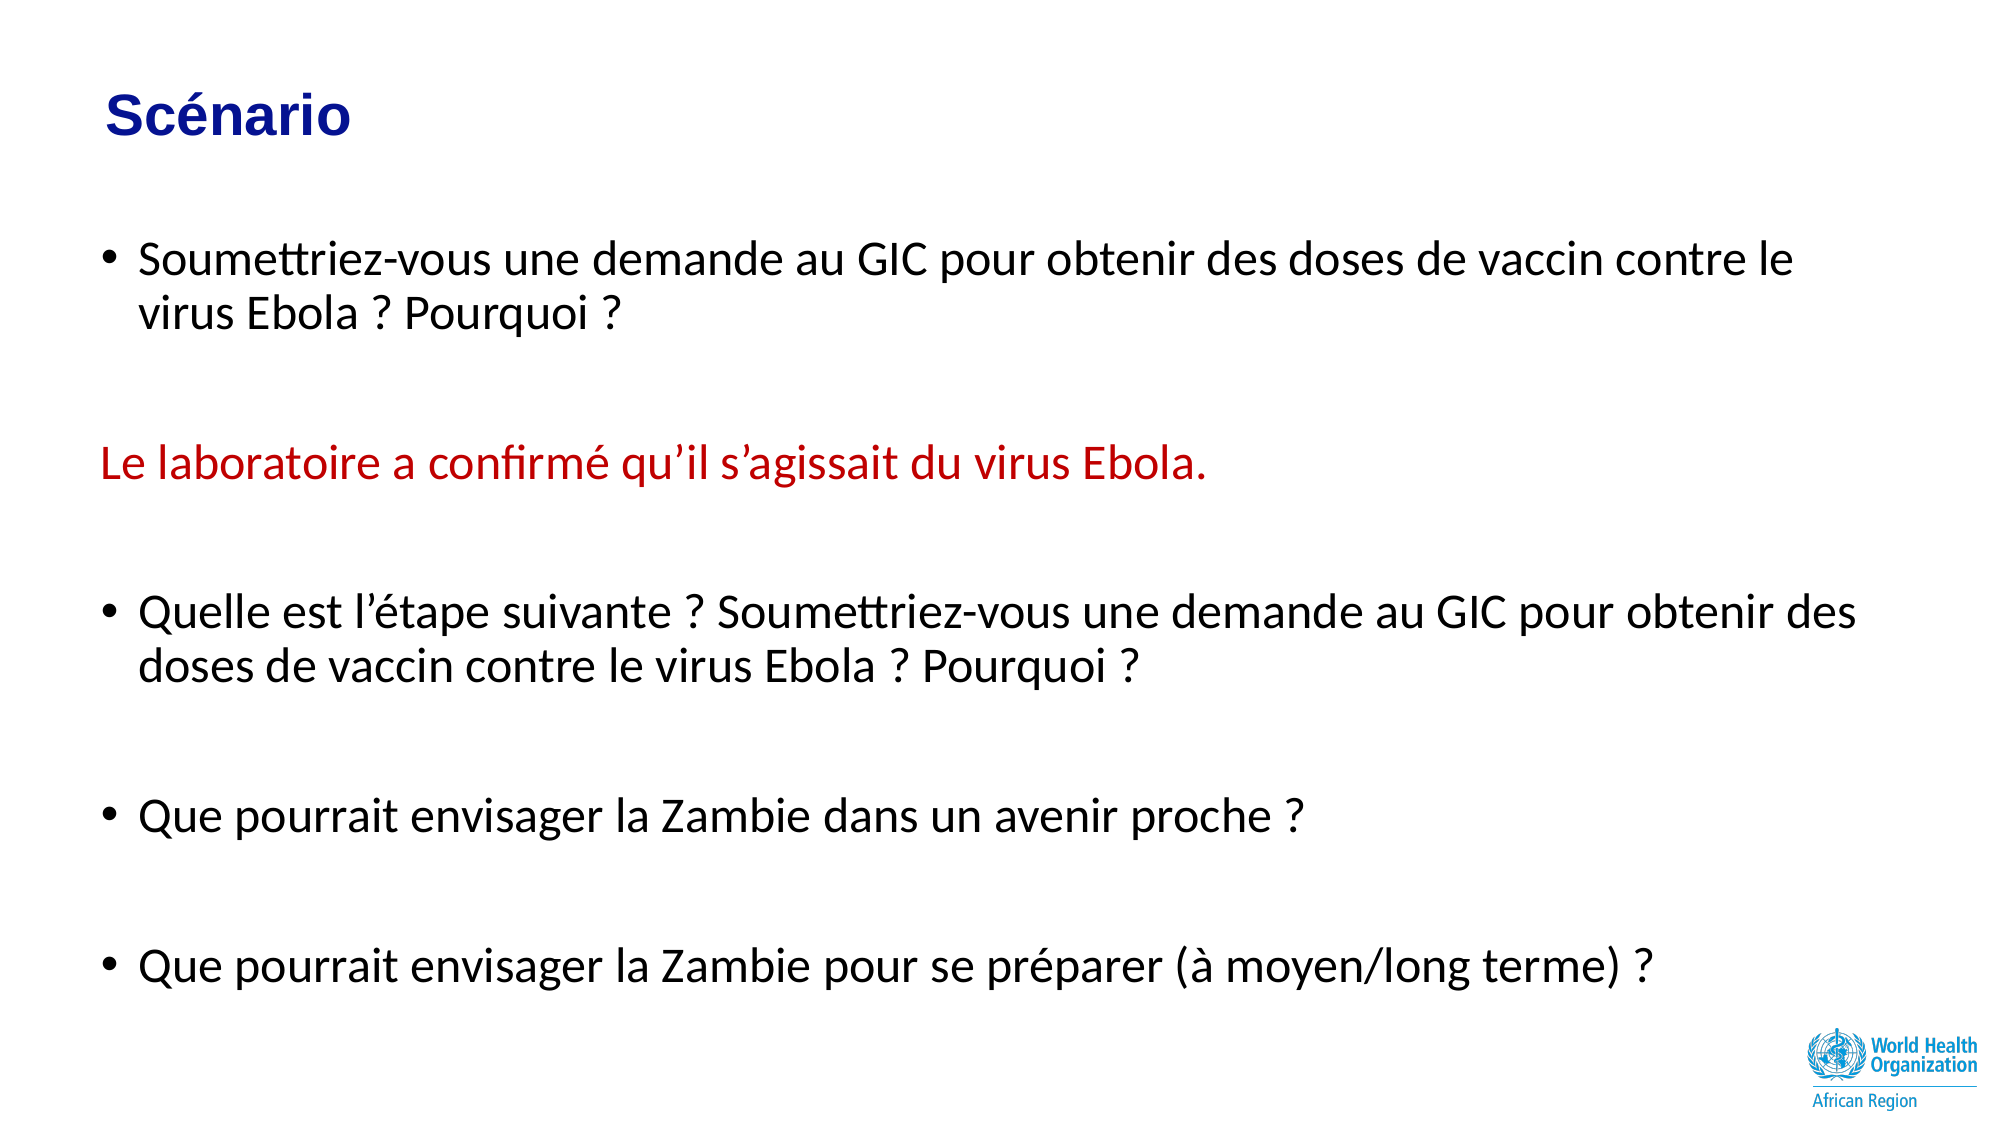

# Scénario
Soumettriez-vous une demande au GIC pour obtenir des doses de vaccin contre le virus Ebola ? Pourquoi ?

Le laboratoire a confirmé qu’il s’agissait du virus Ebola.

Quelle est l’étape suivante ? Soumettriez-vous une demande au GIC pour obtenir des doses de vaccin contre le virus Ebola ? Pourquoi ?

Que pourrait envisager la Zambie dans un avenir proche ?

Que pourrait envisager la Zambie pour se préparer (à moyen/long terme) ?